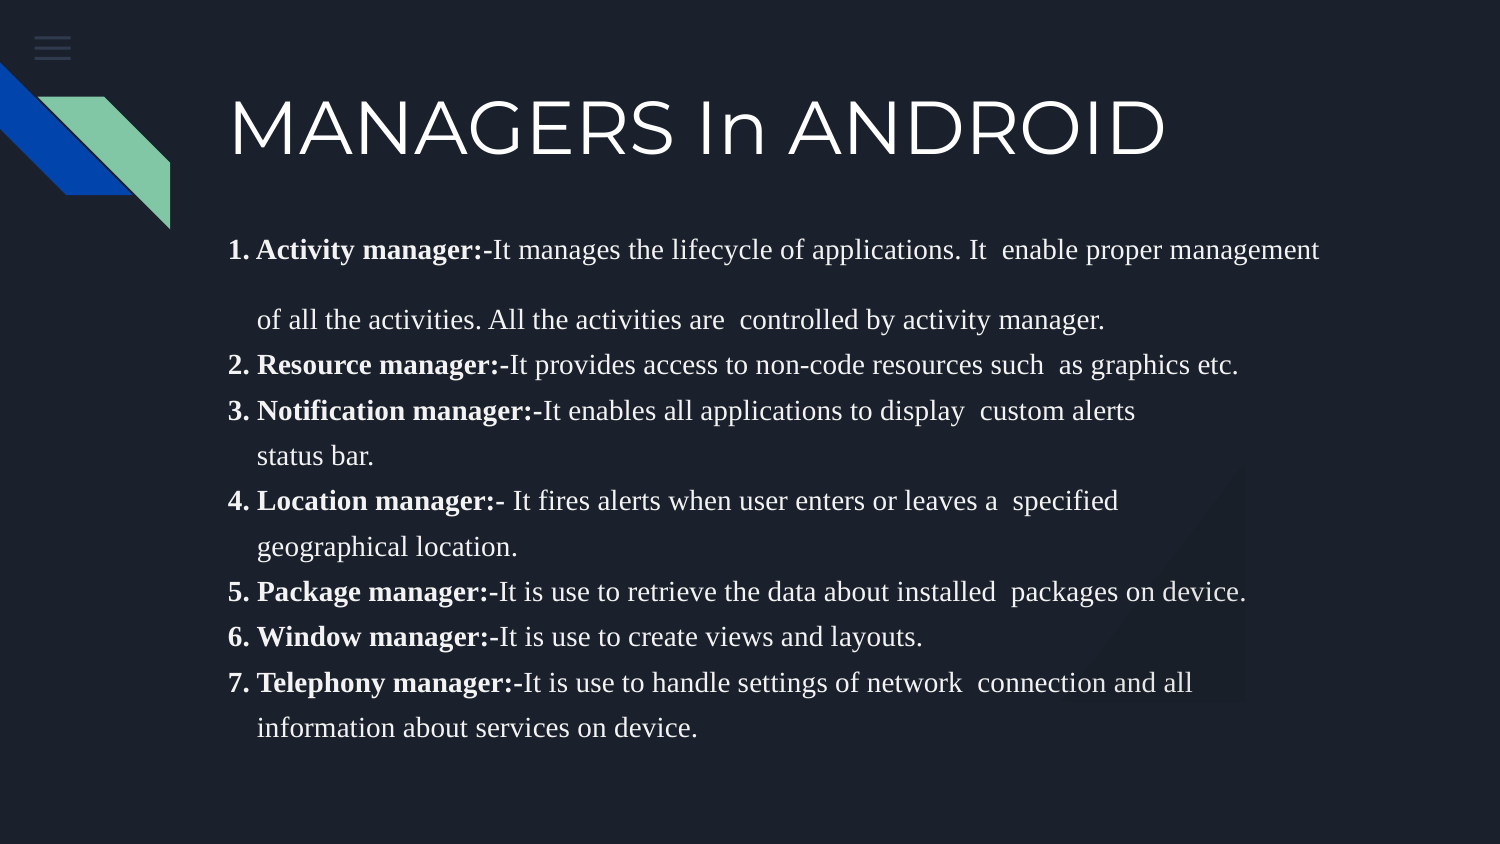

# MANAGERS In ANDROID
1. Activity manager:-It manages the lifecycle of applications. It  enable proper management
    of all the activities. All the activities are  controlled by activity manager.
2. Resource manager:-It provides access to non-code resources such  as graphics etc.
3. Notification manager:-It enables all applications to display  custom alerts
    status bar.
4. Location manager:- It fires alerts when user enters or leaves a  specified
    geographical location.
5. Package manager:-It is use to retrieve the data about installed  packages on device.
6. Window manager:-It is use to create views and layouts.
7. Telephony manager:-It is use to handle settings of network  connection and all
    information about services on device.